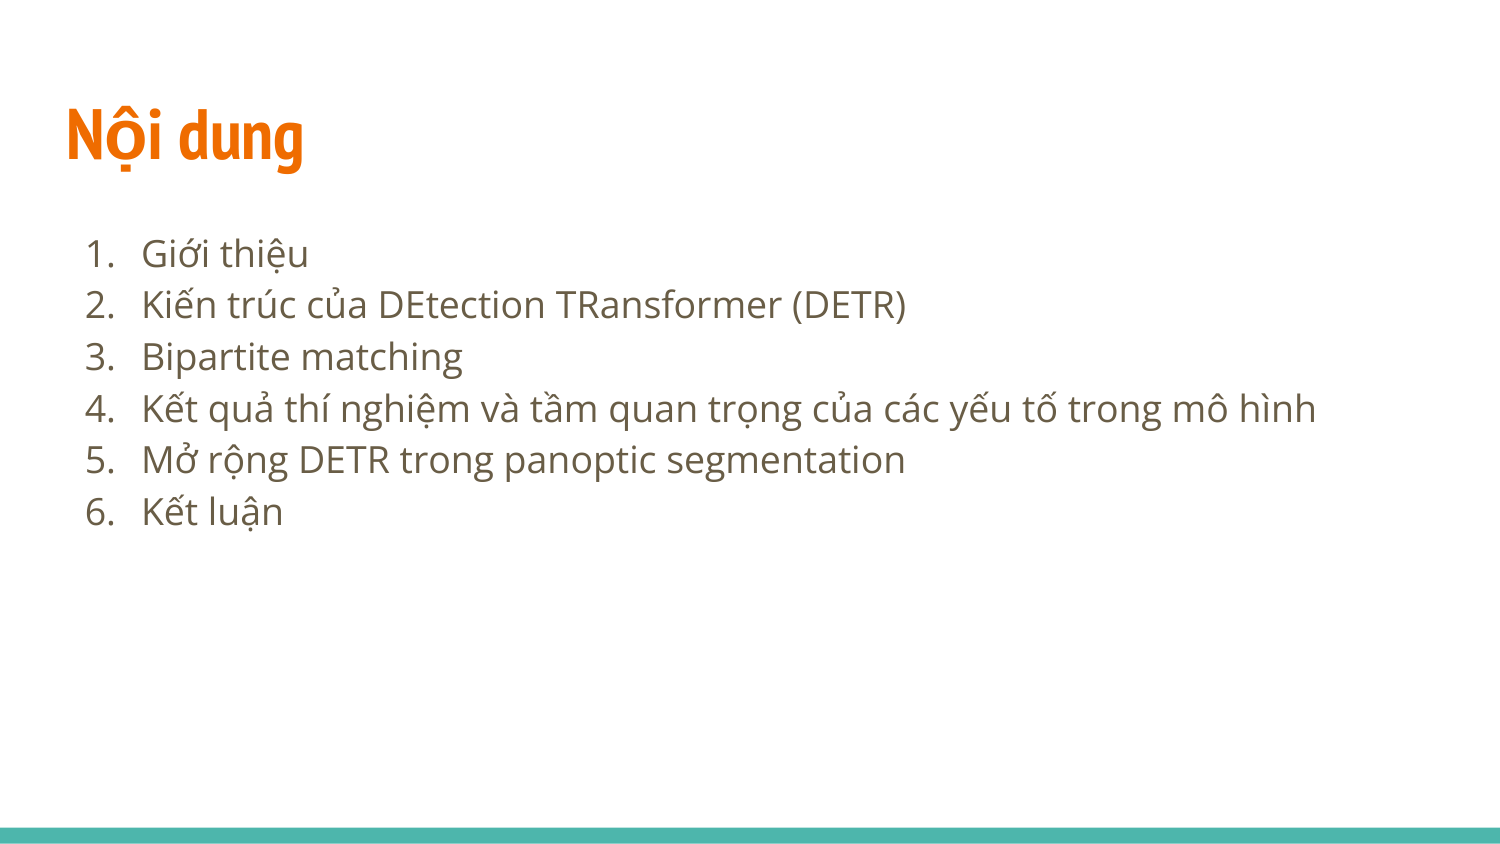

# Nội dung
Giới thiệu
Kiến trúc của DEtection TRansformer (DETR)
Bipartite matching
Kết quả thí nghiệm và tầm quan trọng của các yếu tố trong mô hình
Mở rộng DETR trong panoptic segmentation
Kết luận